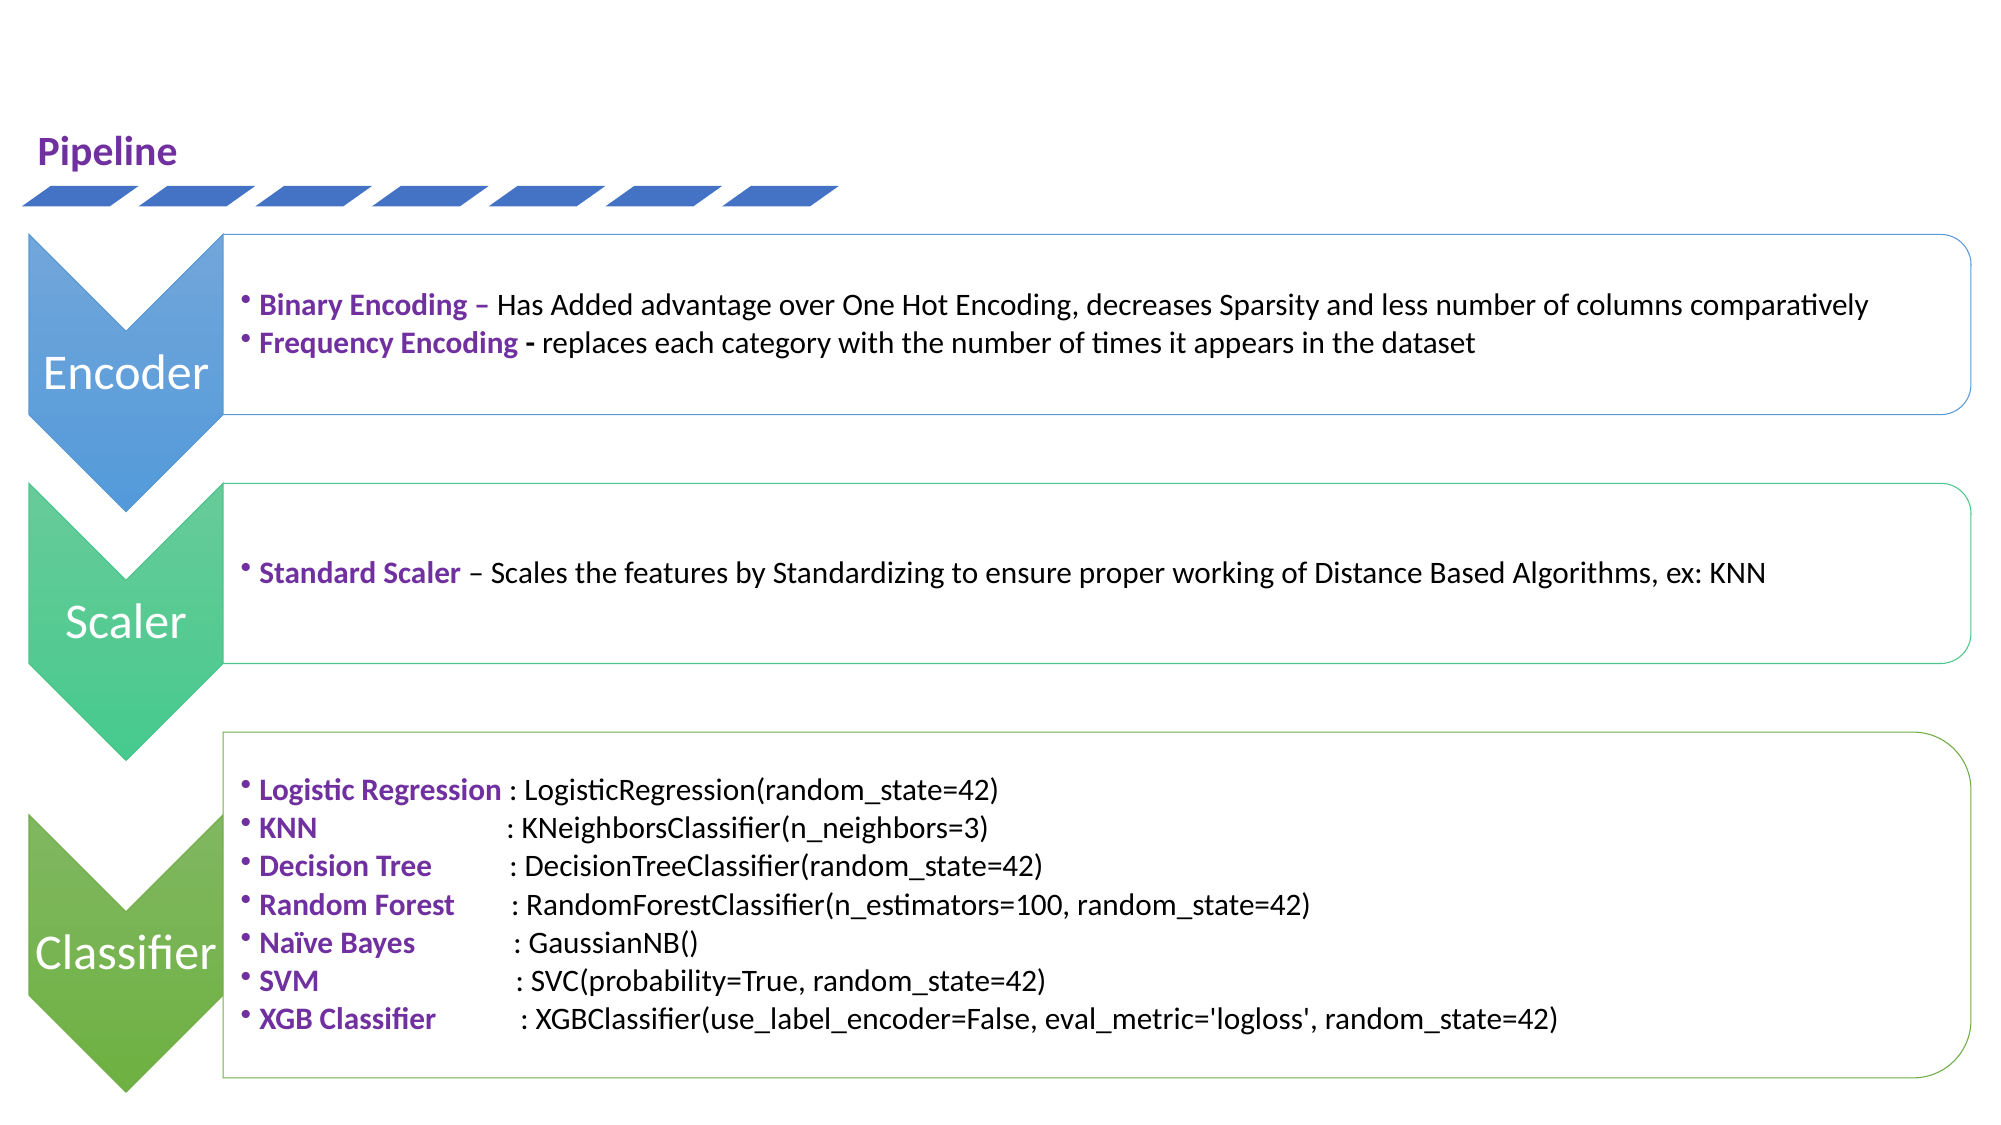

Pipeline
Encoder
Binary Encoding – Has Added advantage over One Hot Encoding, decreases Sparsity and less number of columns comparatively
Frequency Encoding - replaces each category with the number of times it appears in the dataset
Scaler
Standard Scaler – Scales the features by Standardizing to ensure proper working of Distance Based Algorithms, ex: KNN
Classifier
Logistic Regression : LogisticRegression(random_state=42)
KNN                           : KNeighborsClassifier(n_neighbors=3)
Decision Tree           : DecisionTreeClassifier(random_state=42)
Random Forest        : RandomForestClassifier(n_estimators=100, random_state=42)
Naïve Bayes              : GaussianNB()
SVM                            : SVC(probability=True, random_state=42)
XGB Classifier            : XGBClassifier(use_label_encoder=False, eval_metric='logloss', random_state=42)